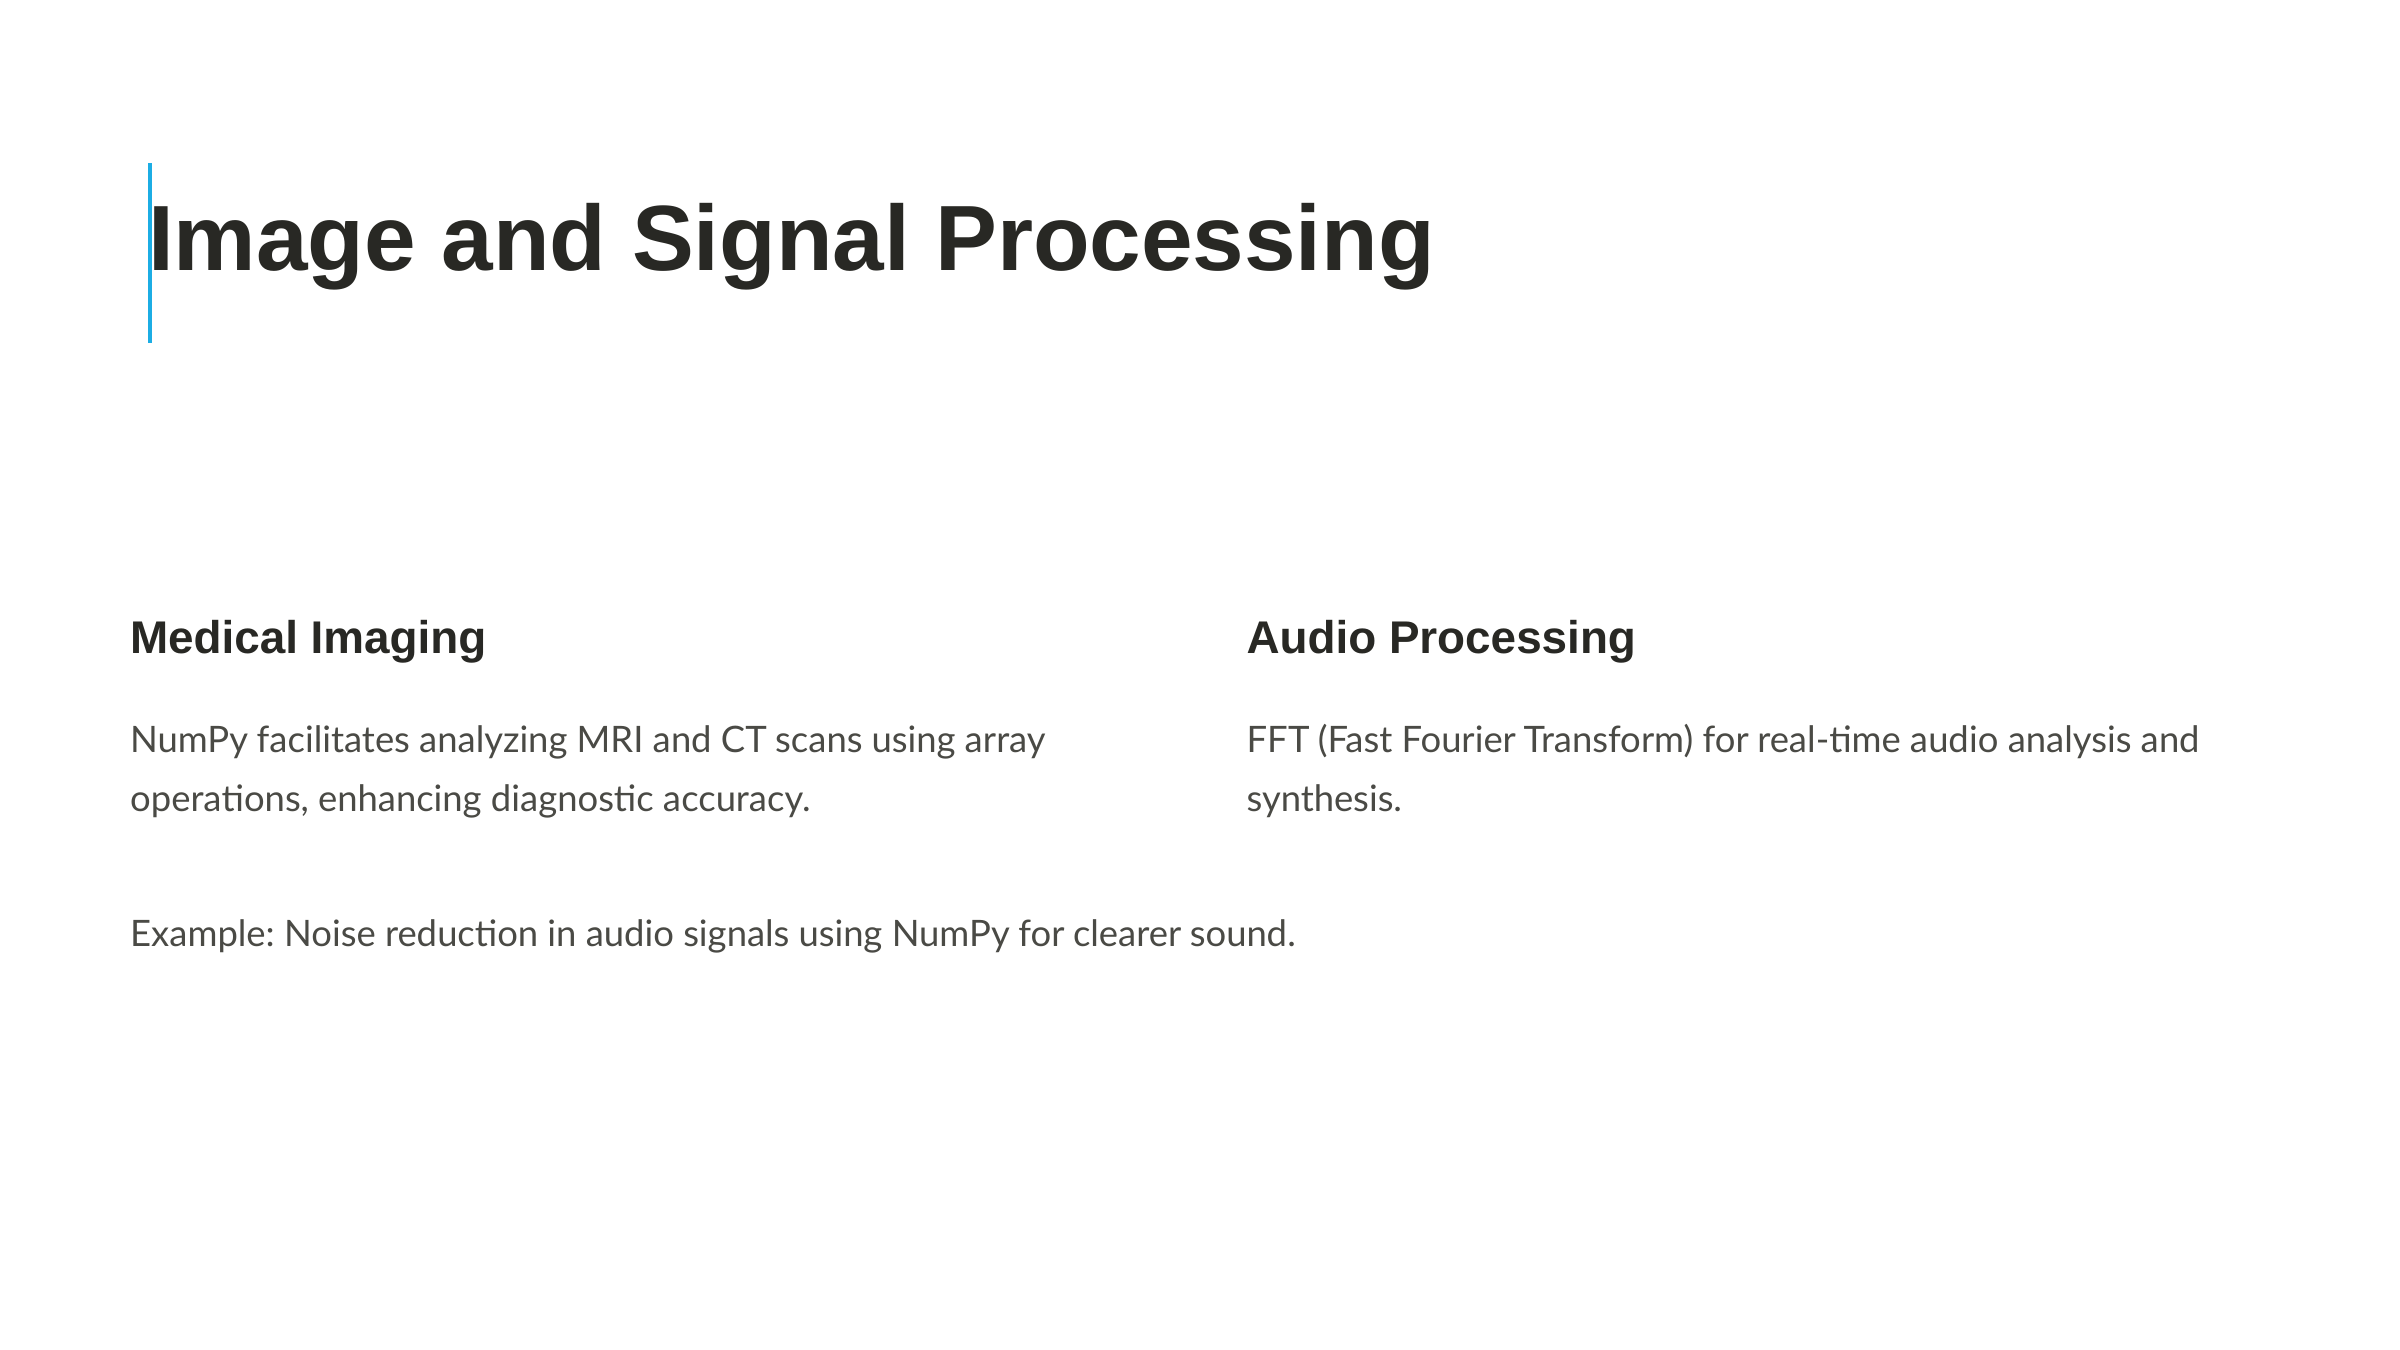

Image and Signal Processing
Medical Imaging
Audio Processing
NumPy facilitates analyzing MRI and CT scans using array operations, enhancing diagnostic accuracy.
FFT (Fast Fourier Transform) for real-time audio analysis and synthesis.
Example: Noise reduction in audio signals using NumPy for clearer sound.